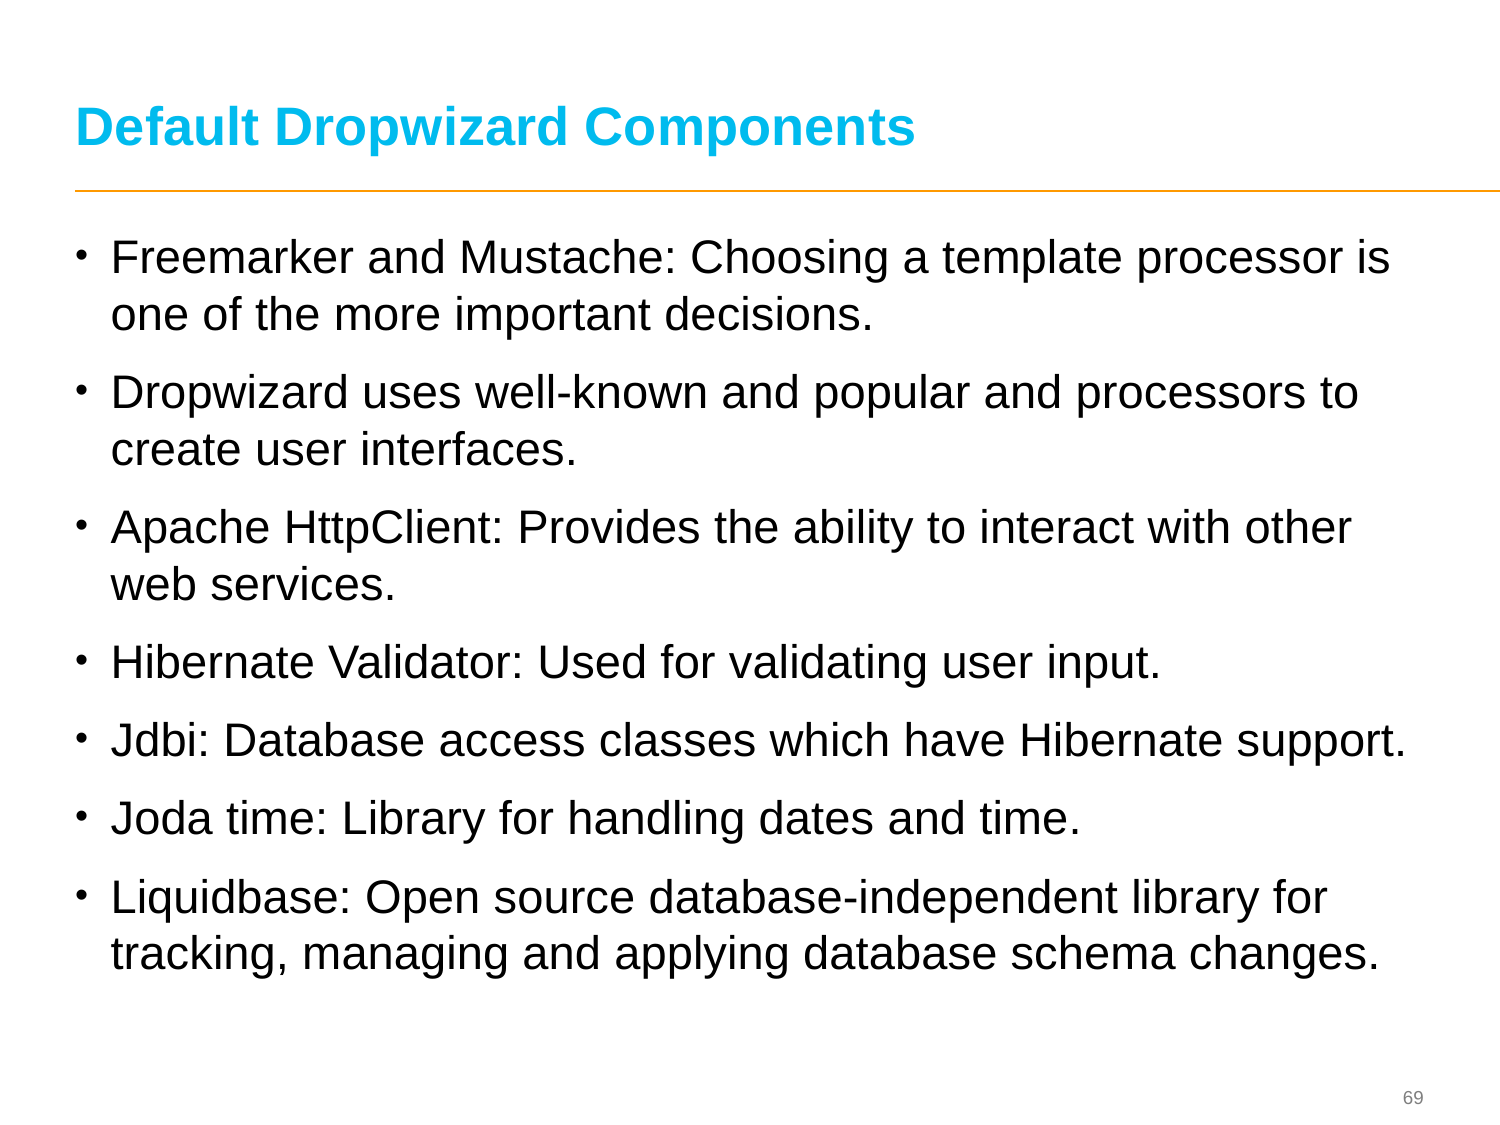

# Default Dropwizard Components
Freemarker and Mustache: Choosing a template processor is one of the more important decisions.
Dropwizard uses well-known and popular and processors to create user interfaces.
Apache HttpClient: Provides the ability to interact with other web services.
Hibernate Validator: Used for validating user input.
Jdbi: Database access classes which have Hibernate support.
Joda time: Library for handling dates and time.
Liquidbase: Open source database-independent library for tracking, managing and applying database schema changes.